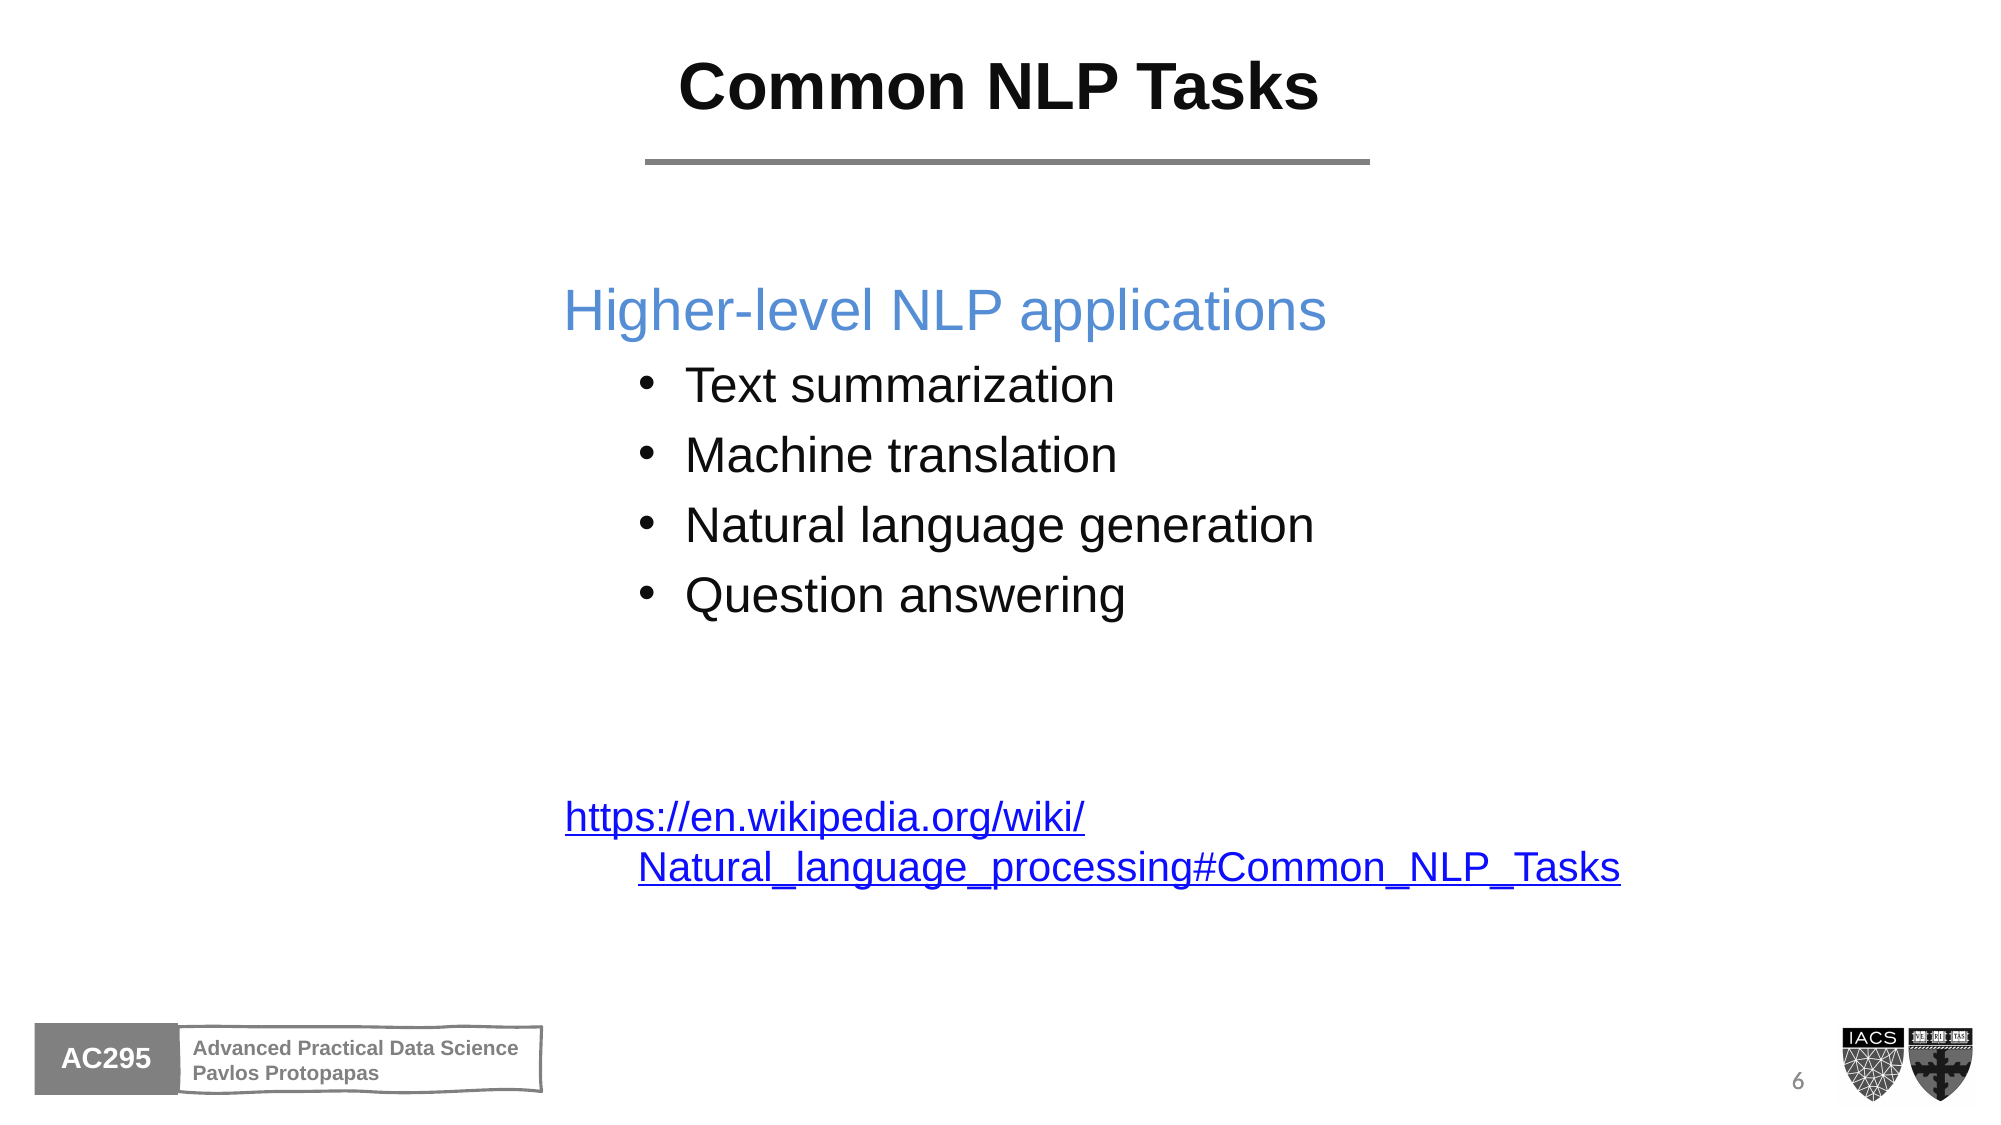

# Common NLP Tasks

Higher-level NLP applications
Text summarization
Machine translation
Natural language generation
Question answering

https://en.wikipedia.org/wiki/Natural_language_processing#Common_NLP_Tasks
6